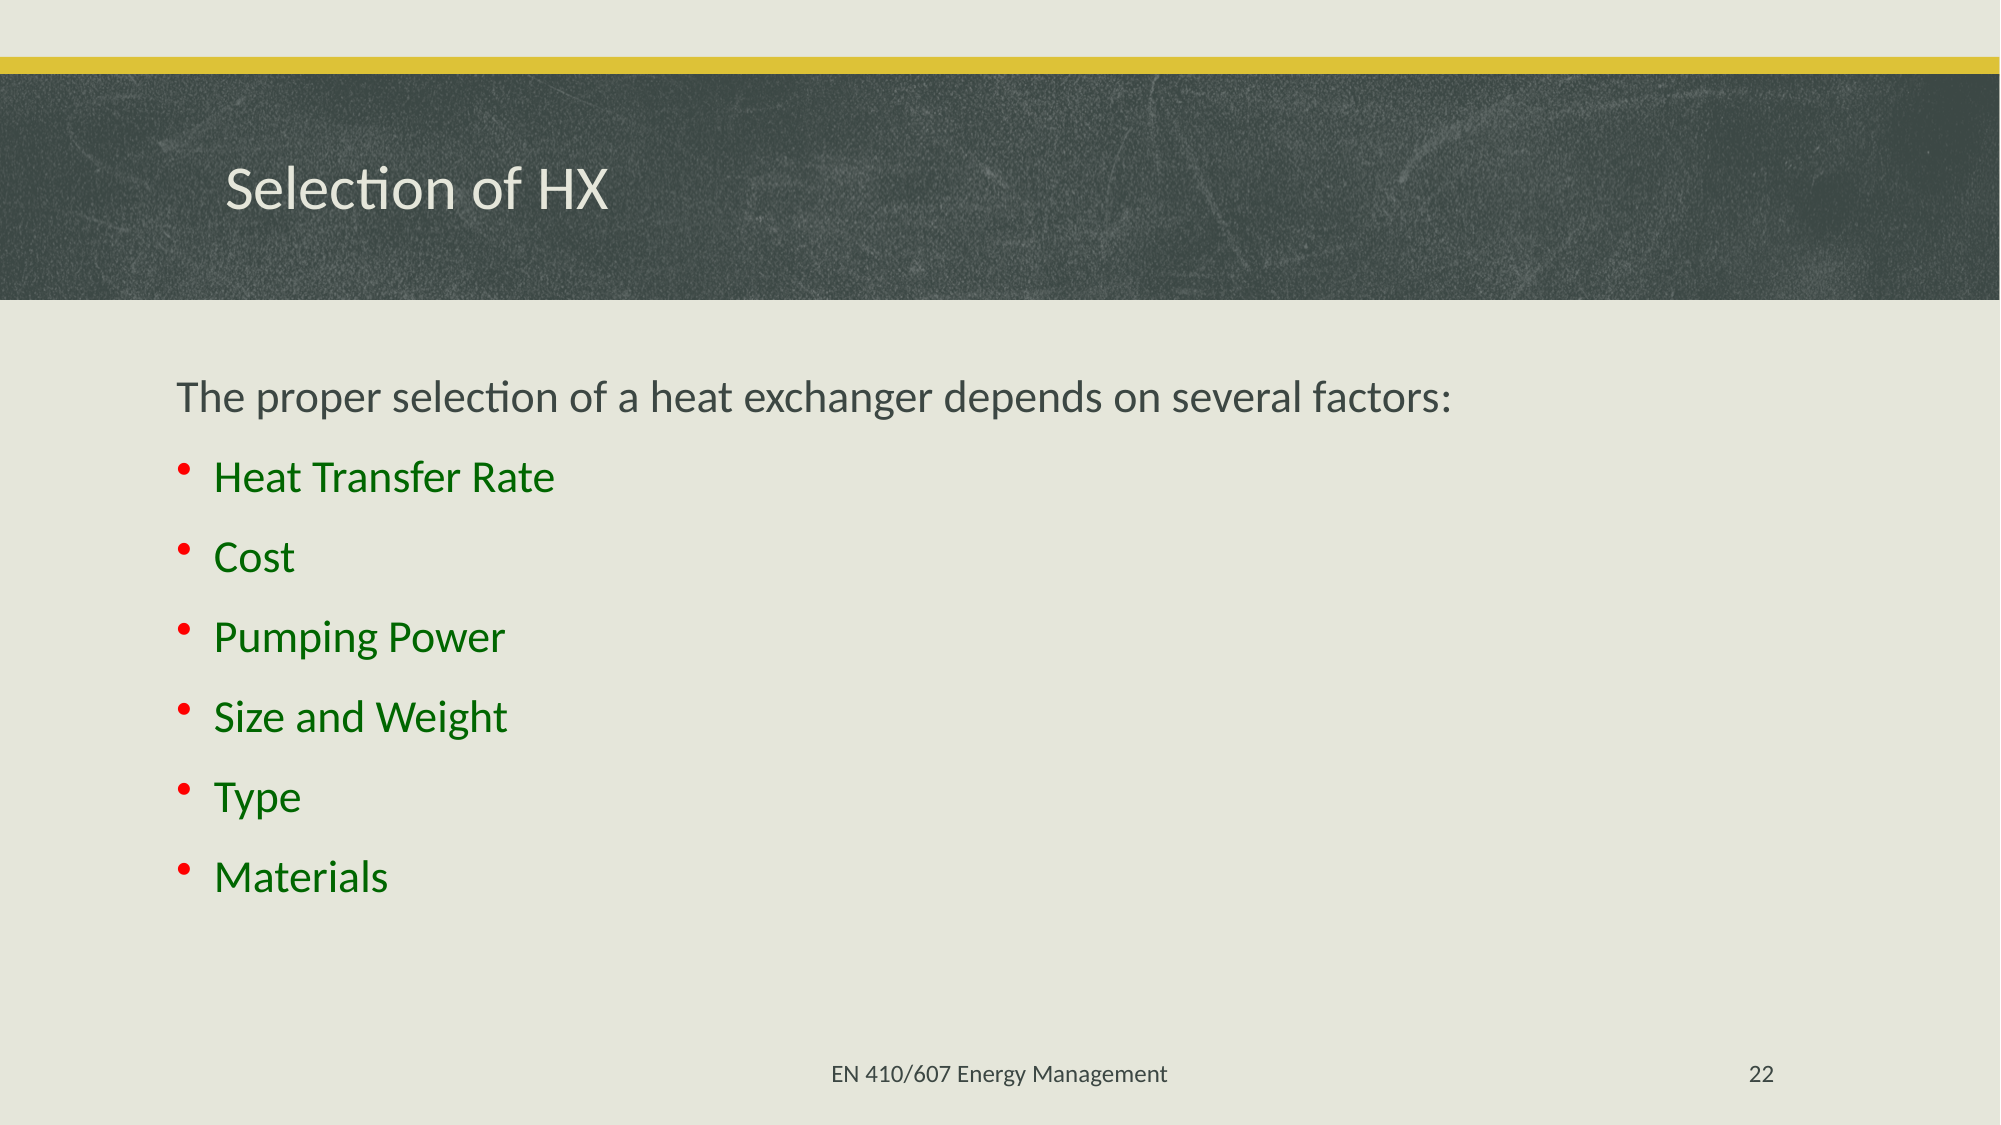

# Selection of HX
The proper selection of a heat exchanger depends on several factors:
Heat Transfer Rate
Cost
Pumping Power
Size and Weight
Type
Materials
EN 410/607 Energy Management
22